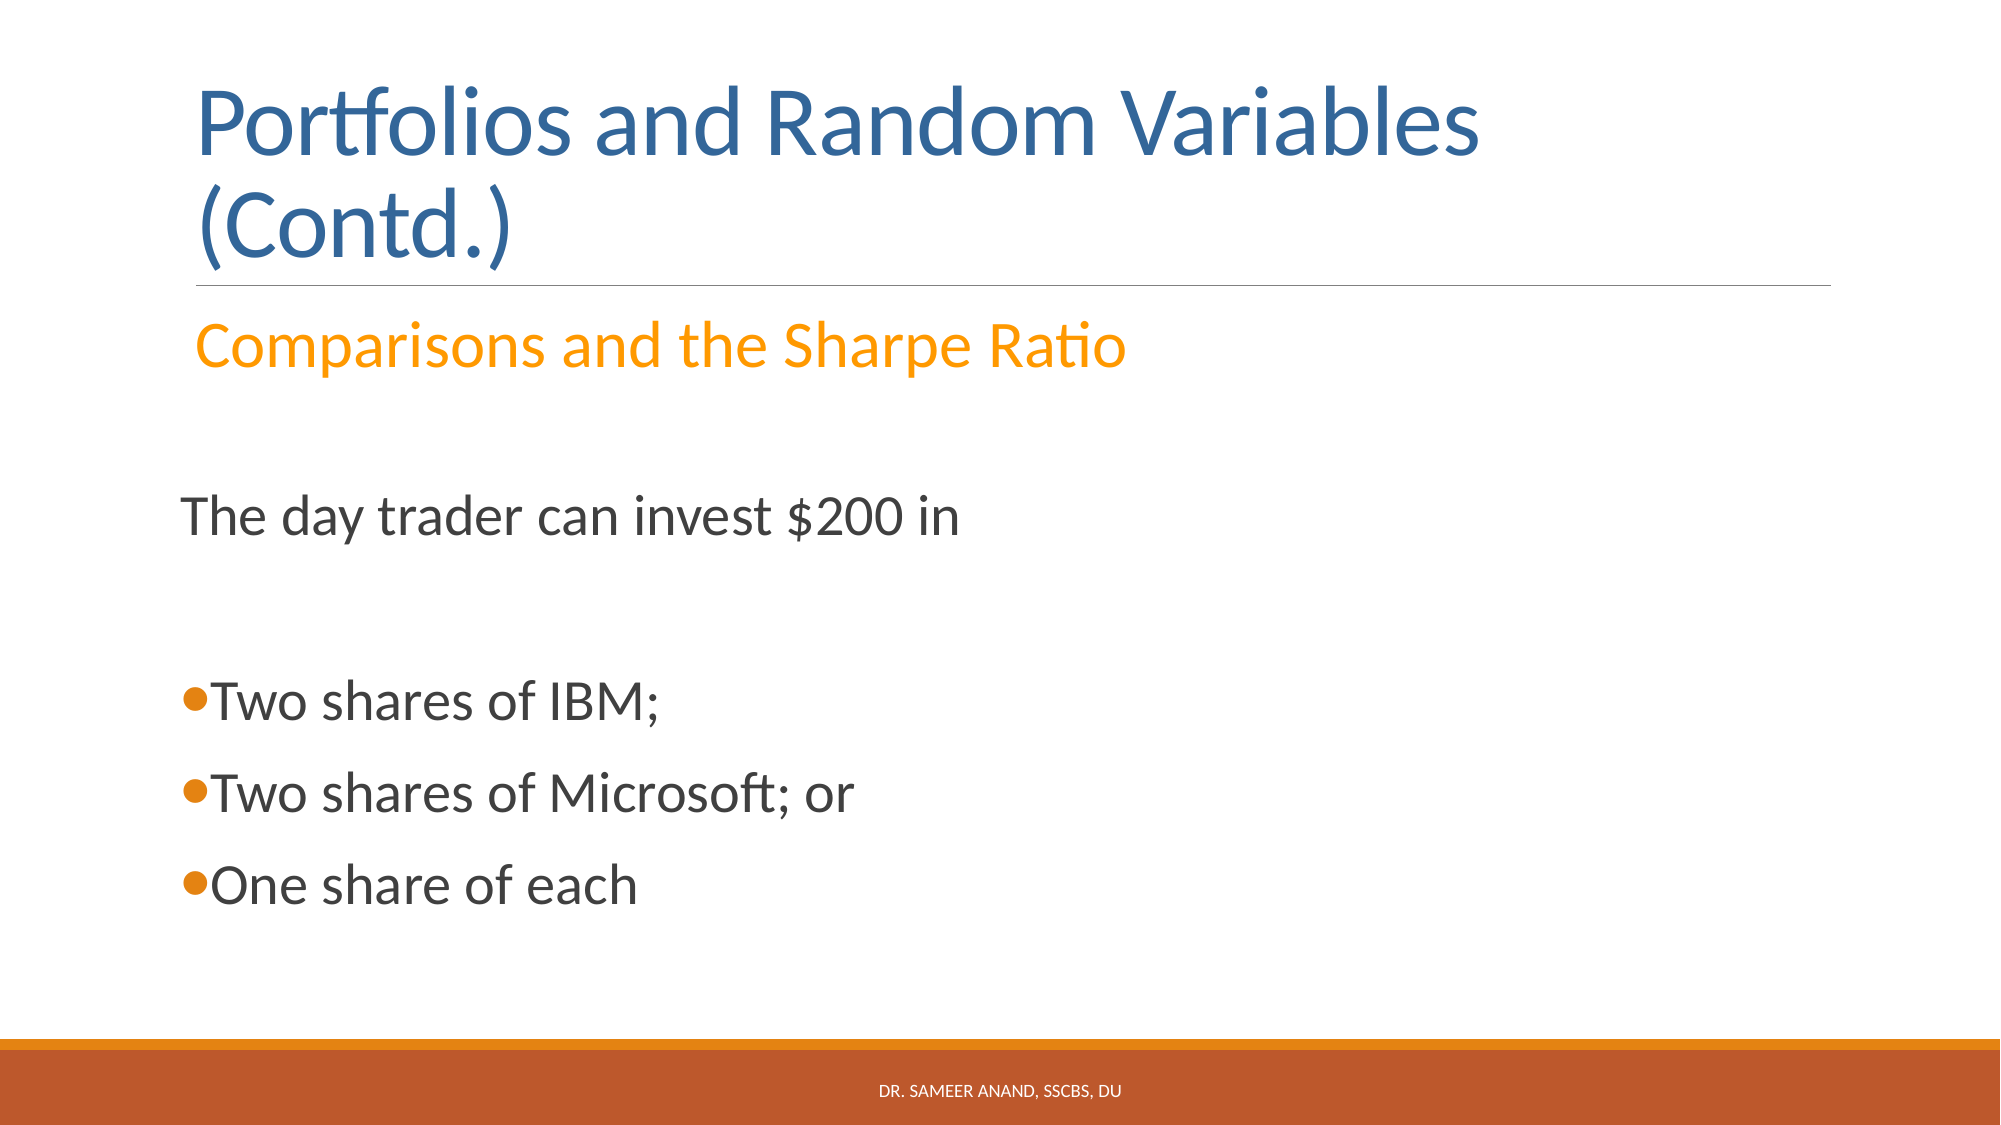

# Portfolios and Random Variables (Contd.)
Comparisons and the Sharpe Ratio

The day trader can invest $200 in

Two shares of IBM;
Two shares of Microsoft; or
One share of each

Dr. Sameer Anand, SSCBS, DU